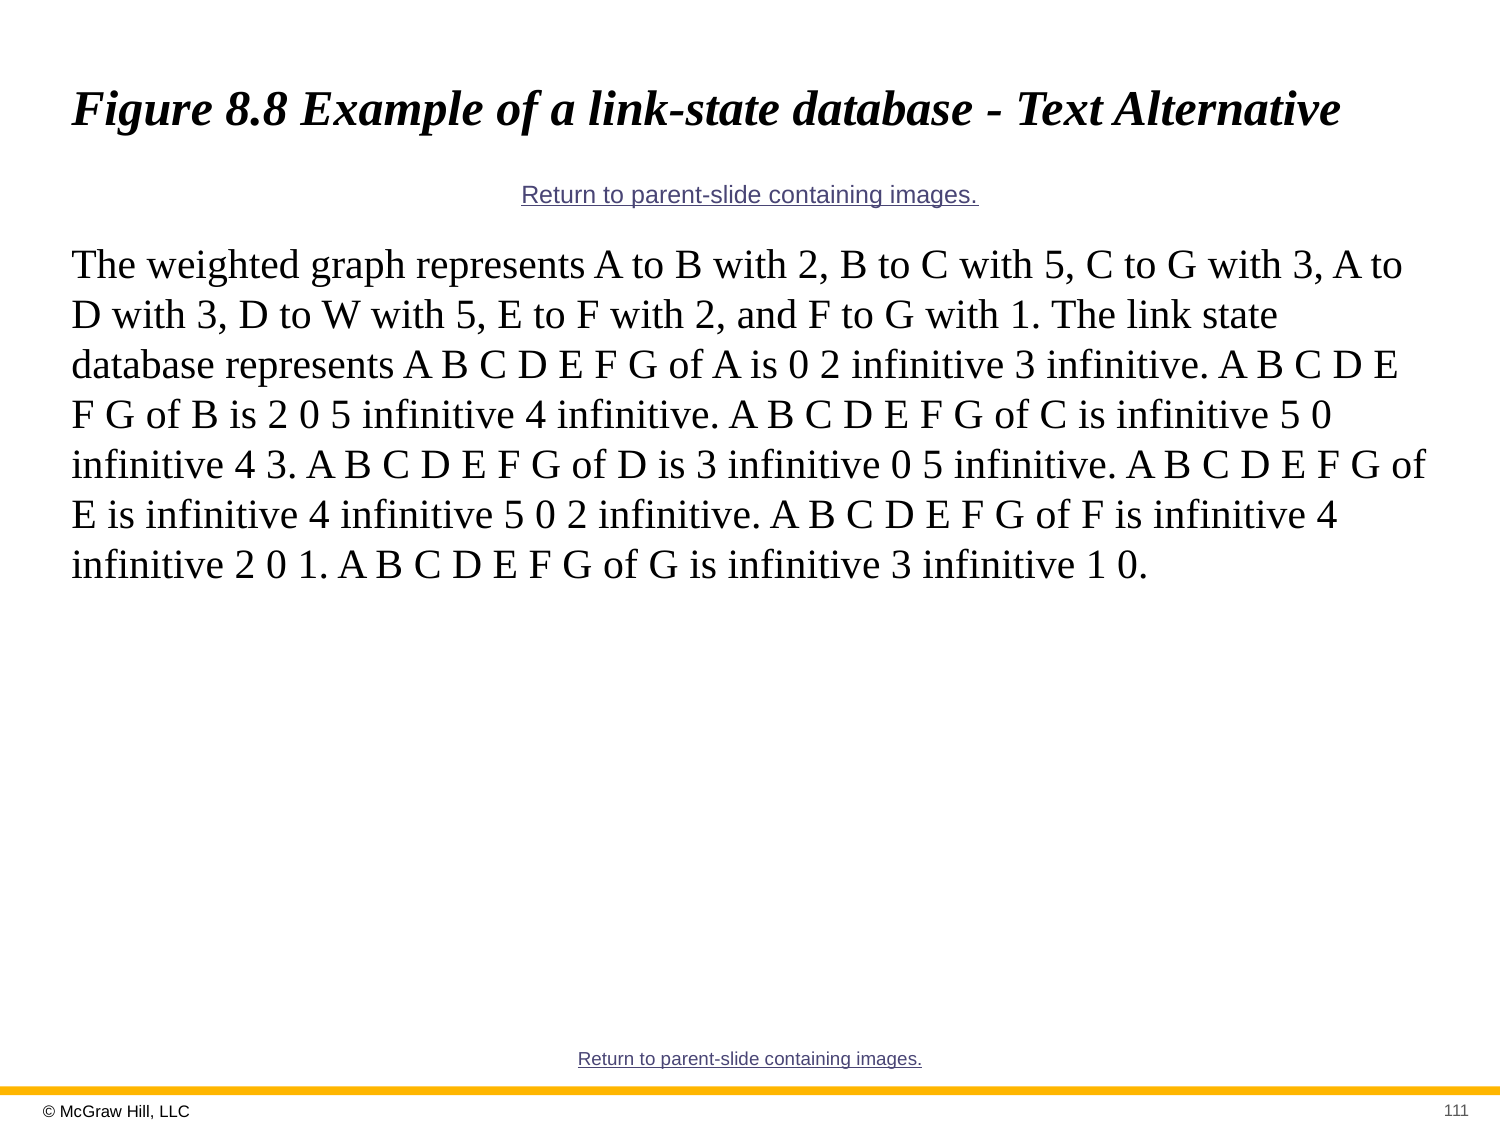

# Figure 8.8 Example of a link-state database - Text Alternative
Return to parent-slide containing images.
The weighted graph represents A to B with 2, B to C with 5, C to G with 3, A to D with 3, D to W with 5, E to F with 2, and F to G with 1. The link state database represents A B C D E F G of A is 0 2 infinitive 3 infinitive. A B C D E F G of B is 2 0 5 infinitive 4 infinitive. A B C D E F G of C is infinitive 5 0 infinitive 4 3. A B C D E F G of D is 3 infinitive 0 5 infinitive. A B C D E F G of E is infinitive 4 infinitive 5 0 2 infinitive. A B C D E F G of F is infinitive 4 infinitive 2 0 1. A B C D E F G of G is infinitive 3 infinitive 1 0.
Return to parent-slide containing images.
111